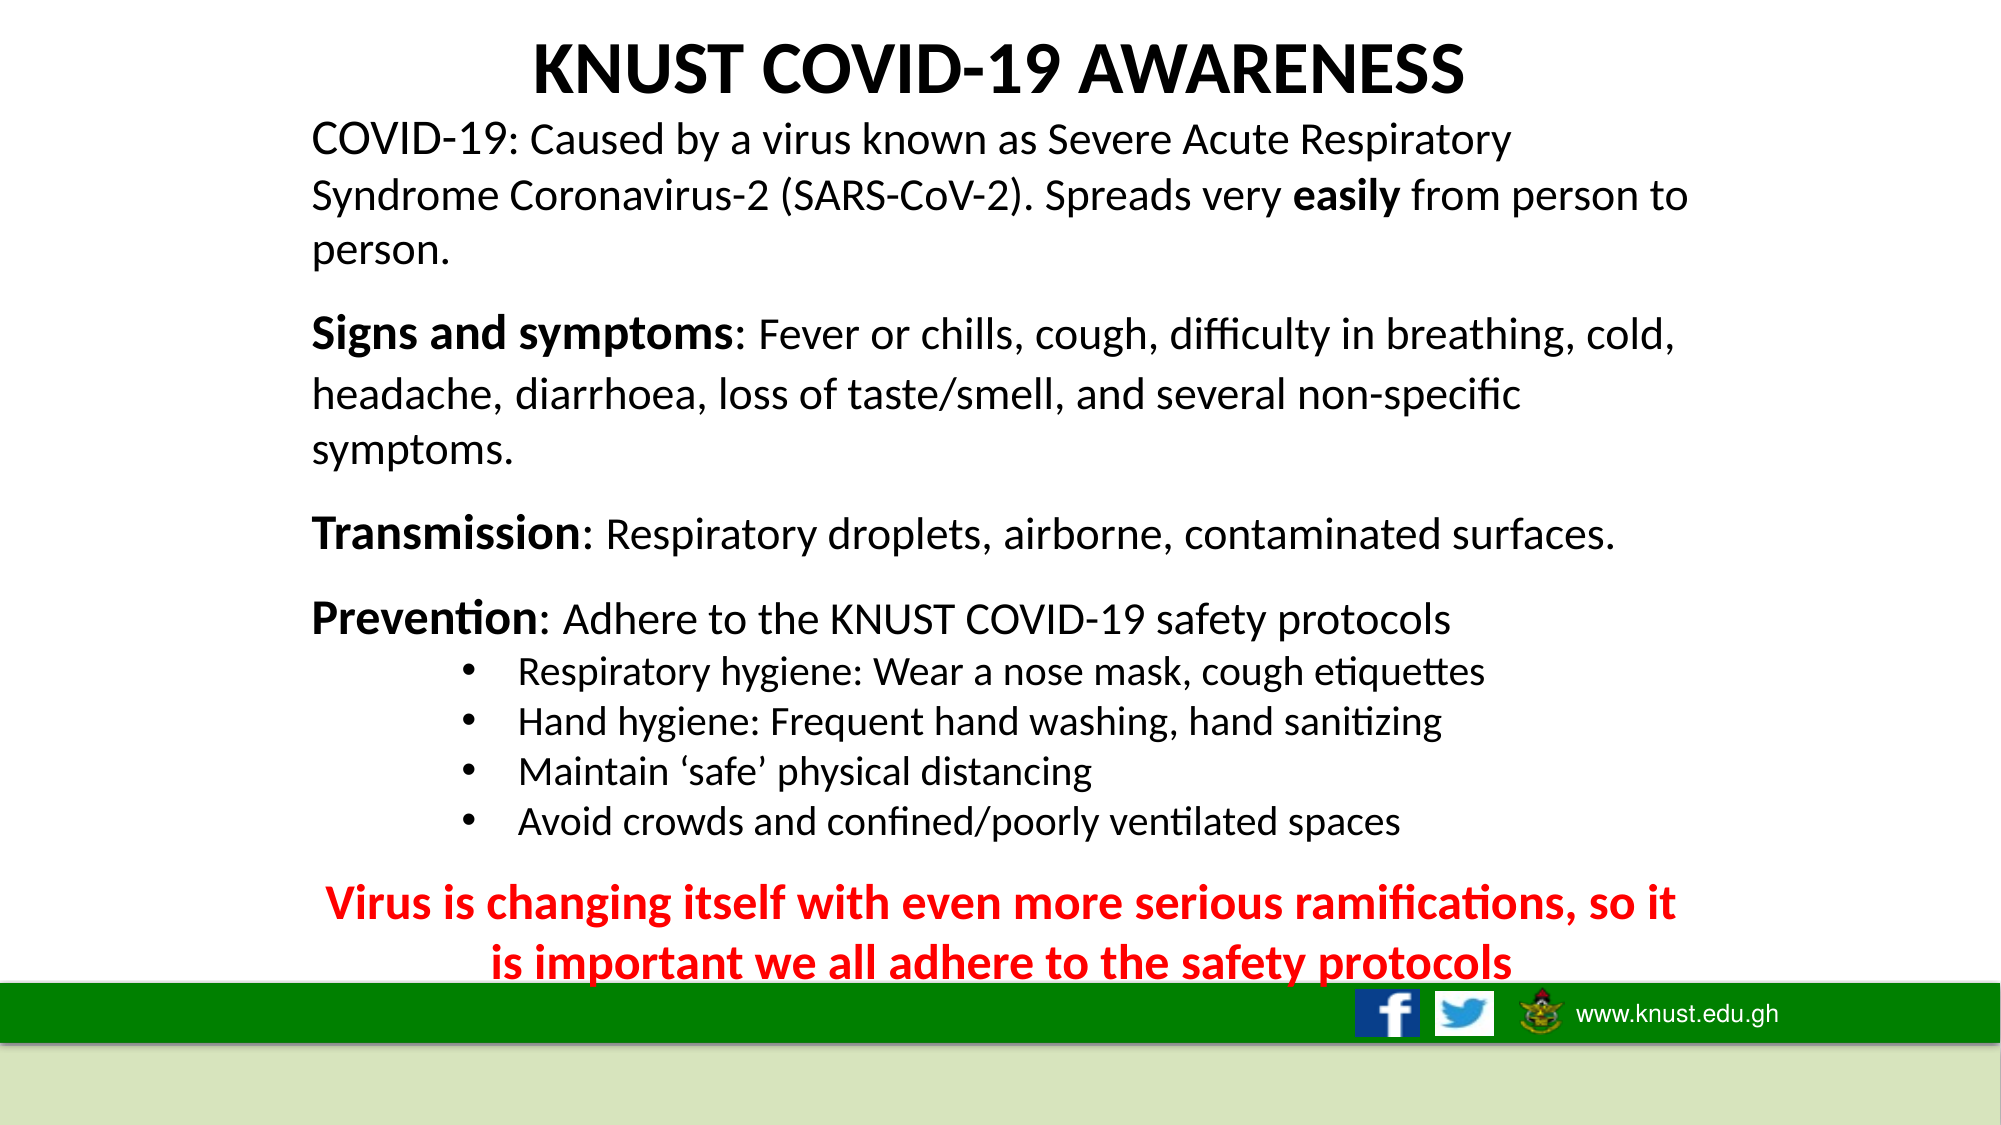

# KNUST COVID-19 AWARENESS
COVID-19: Caused by a virus known as Severe Acute Respiratory Syndrome Coronavirus-2 (SARS-CoV-2). Spreads very easily from person to person.

Signs and symptoms: Fever or chills, cough, difficulty in breathing, cold, headache, diarrhoea, loss of taste/smell, and several non-specific symptoms.

Transmission: Respiratory droplets, airborne, contaminated surfaces.

Prevention: Adhere to the KNUST COVID-19 safety protocols
Respiratory hygiene: Wear a nose mask, cough etiquettes
Hand hygiene: Frequent hand washing, hand sanitizing
Maintain ‘safe’ physical distancing
Avoid crowds and confined/poorly ventilated spaces

Virus is changing itself with even more serious ramifications, so it is important we all adhere to the safety protocols